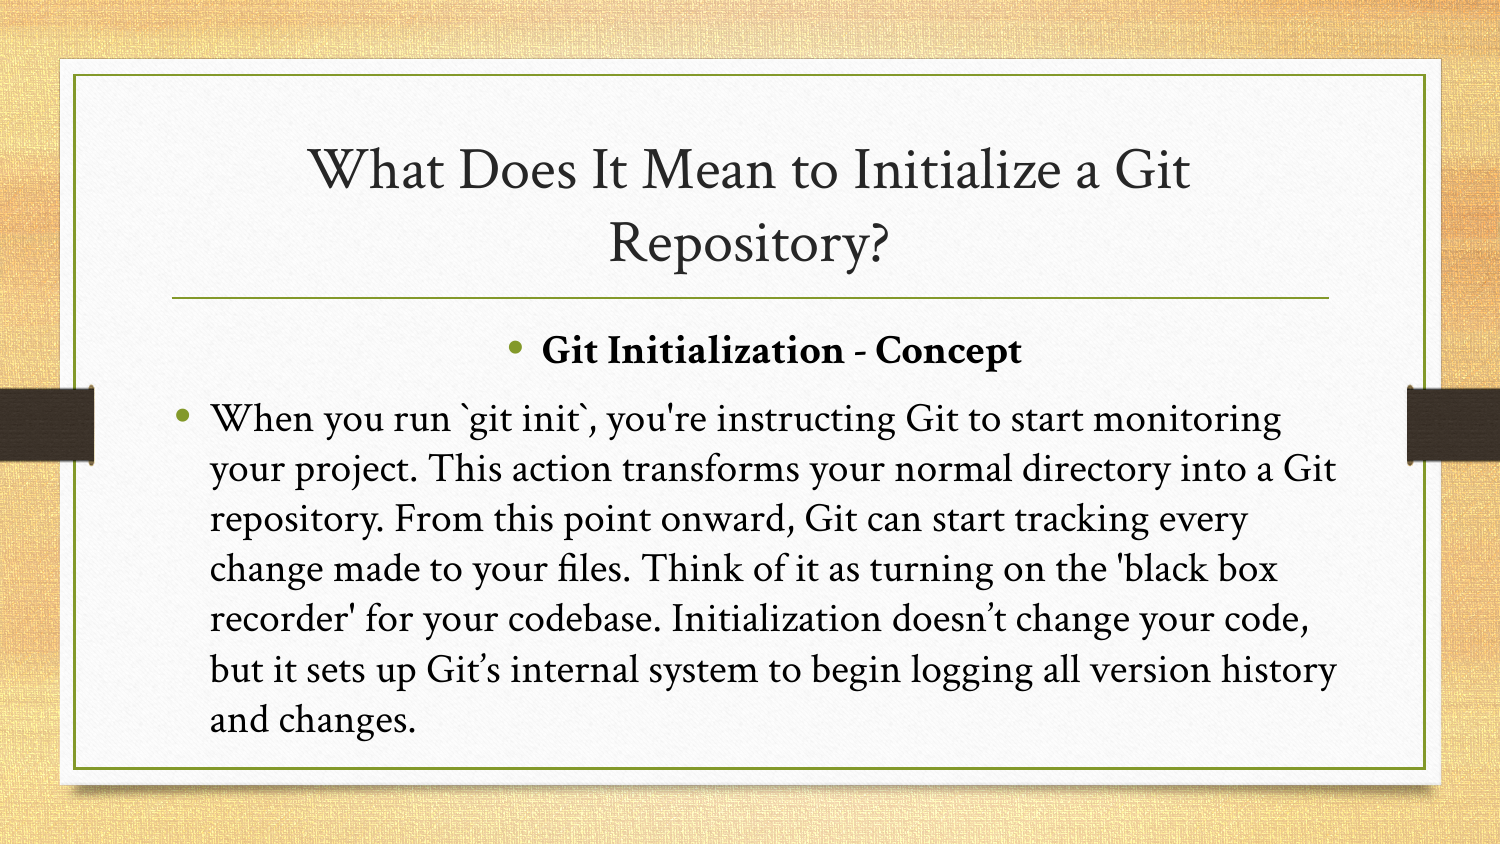

# What Does It Mean to Initialize a Git Repository?
Git Initialization - Concept
When you run `git init`, you're instructing Git to start monitoring your project. This action transforms your normal directory into a Git repository. From this point onward, Git can start tracking every change made to your files. Think of it as turning on the 'black box recorder' for your codebase. Initialization doesn’t change your code, but it sets up Git’s internal system to begin logging all version history and changes.